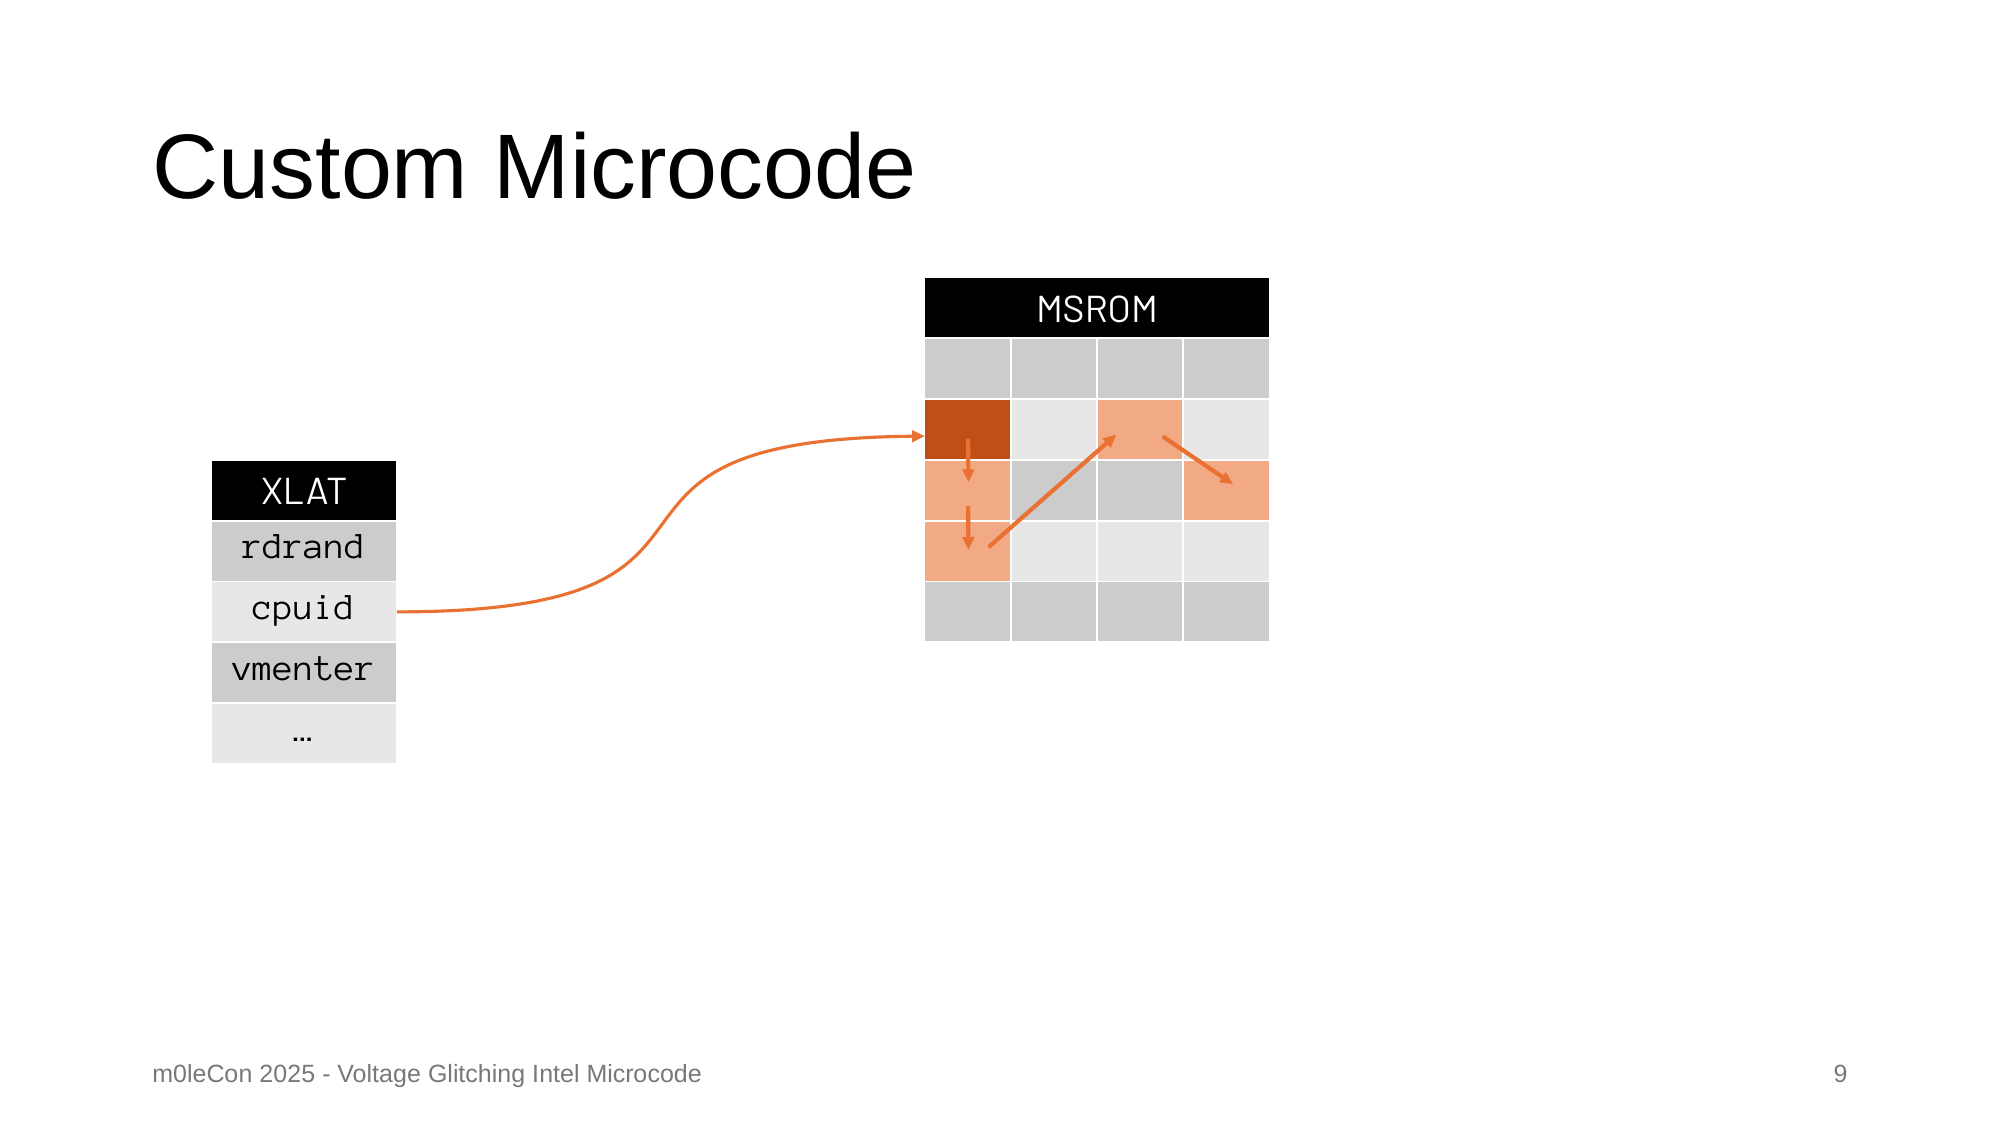

# Custom Microcode
| MSROM |  |  |  |
| --- | --- | --- | --- |
|  |  |  |  |
|  |  |  |  |
|  |  |  |  |
|  |  |  |  |
|  |  |  |  |
| XLAT |
| --- |
| rdrand |
| cpuid |
| vmenter |
| … |
m0leCon 2025 - Voltage Glitching Intel Microcode
9